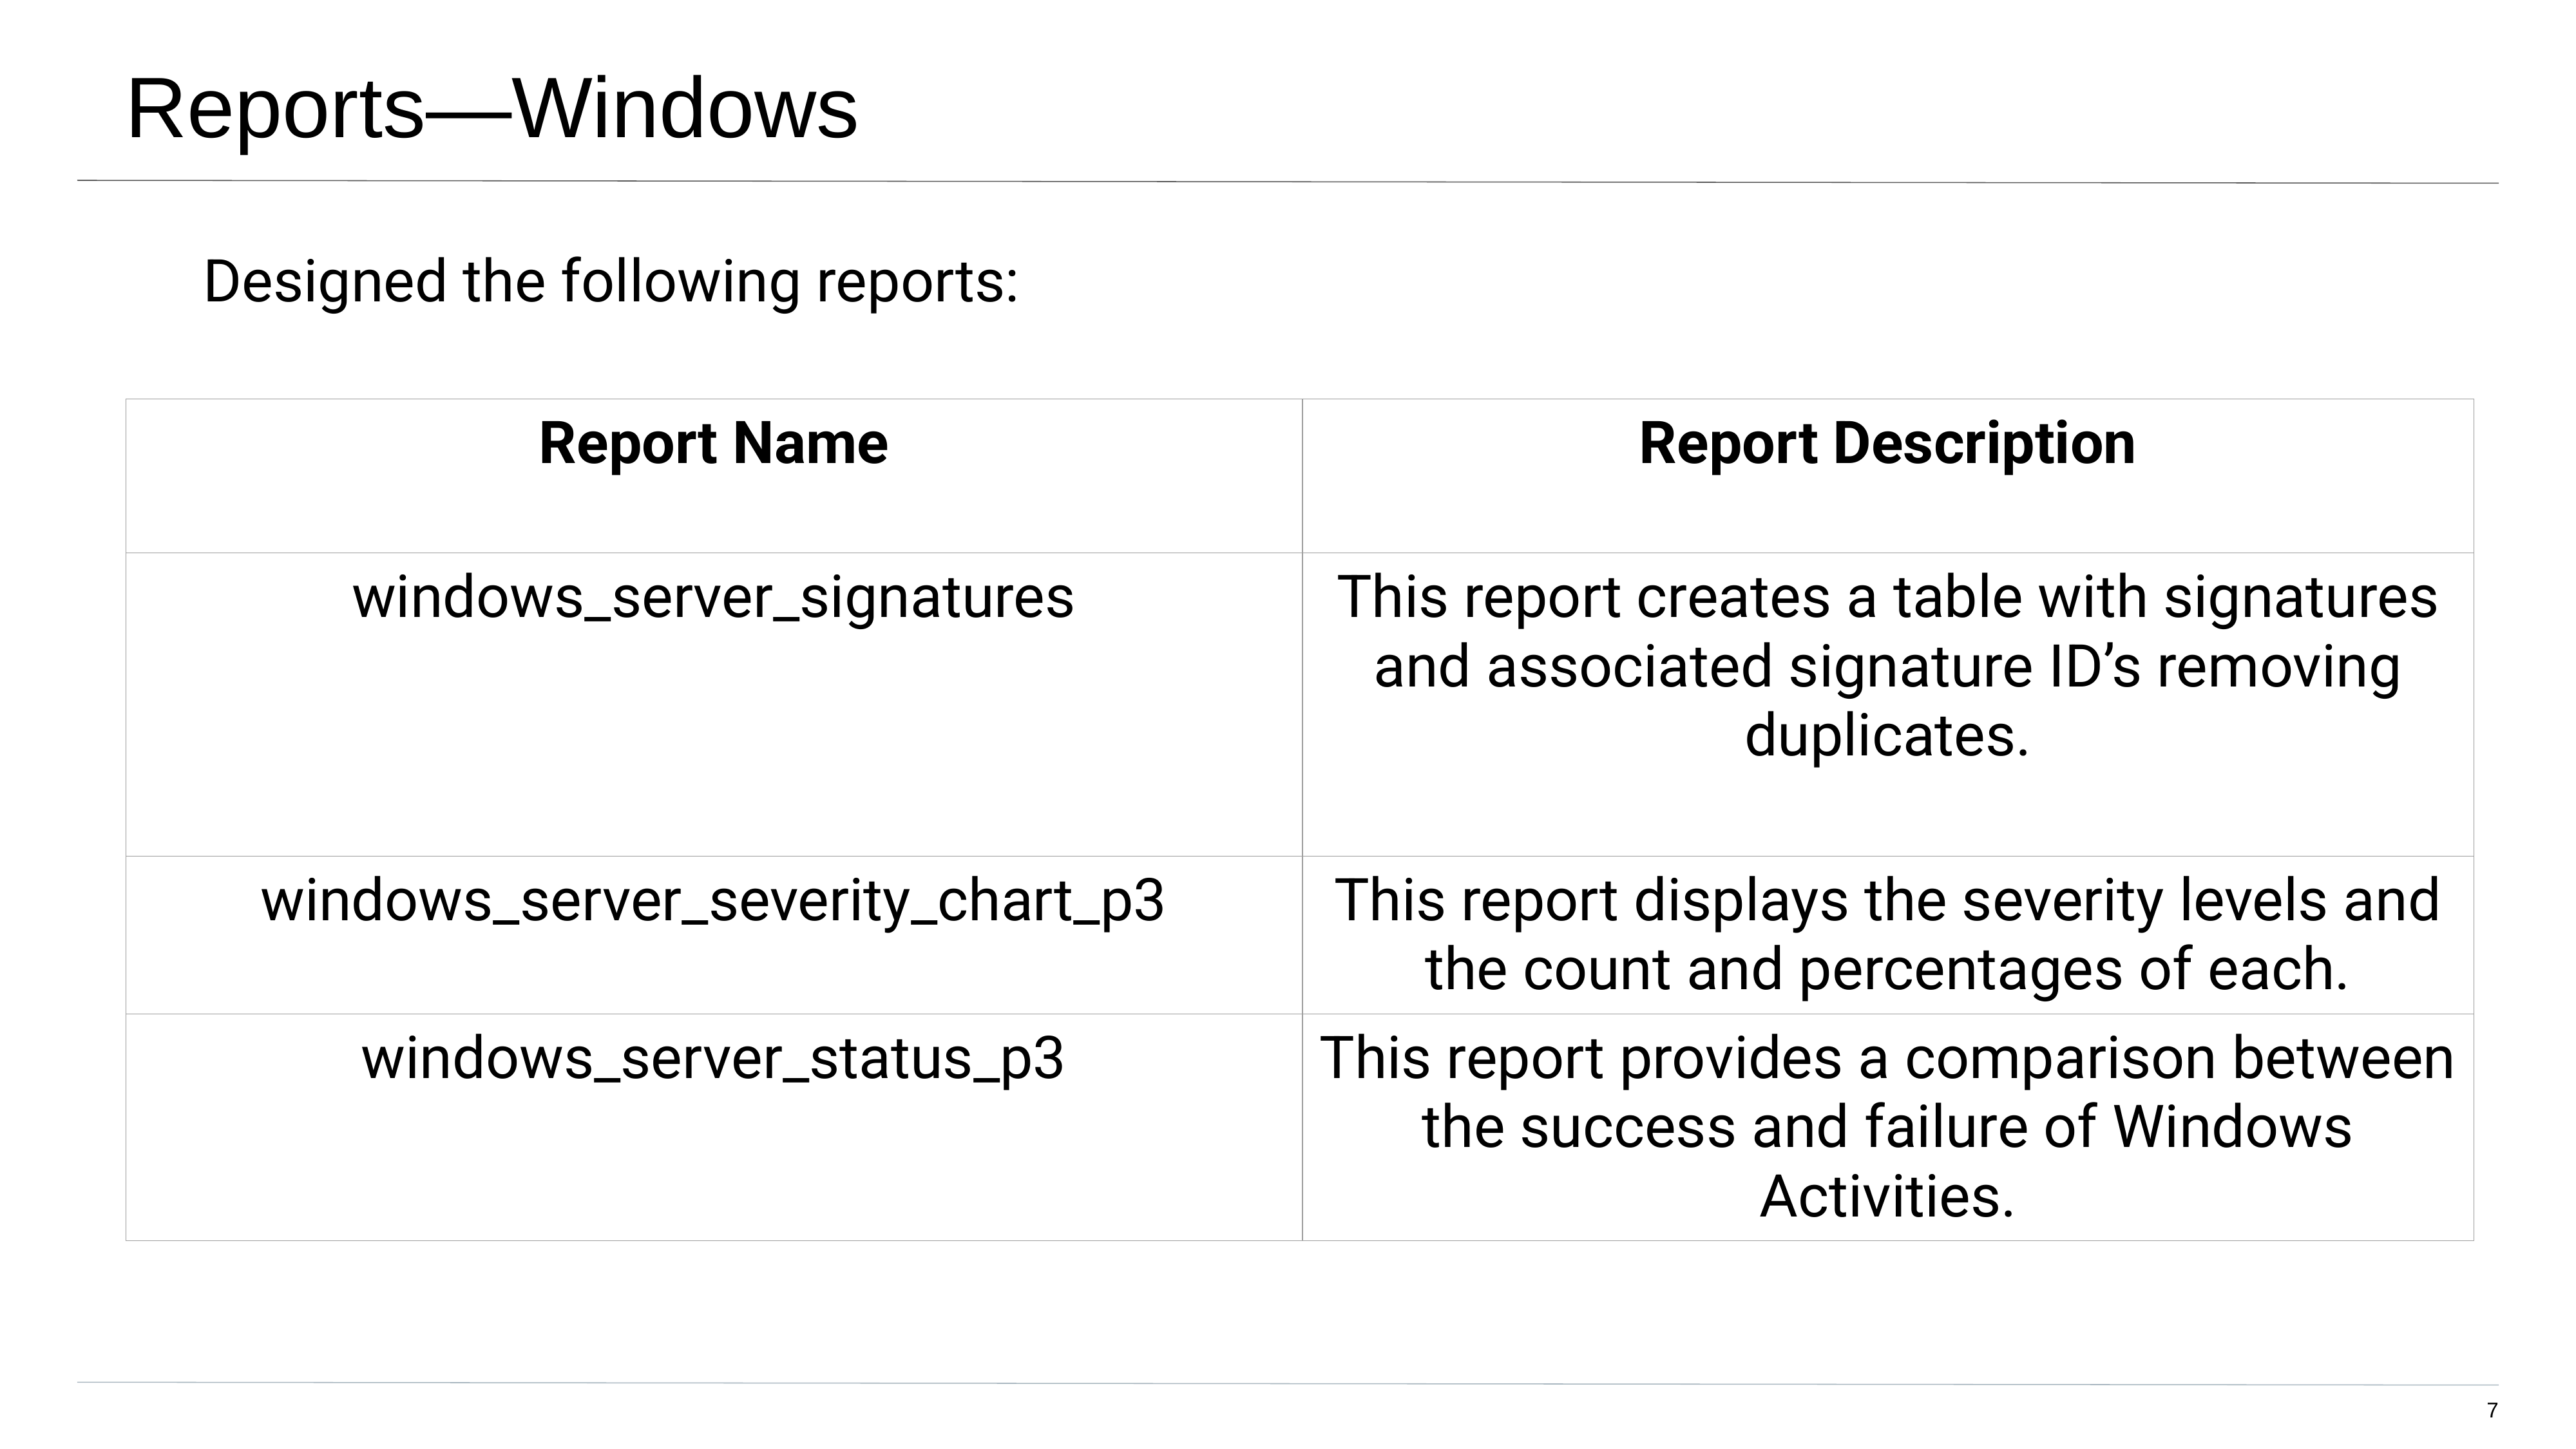

# Reports—Windows
Designed the following reports:

| Report Name | Report Description |
| --- | --- |
| windows\_server\_signatures | This report creates a table with signatures and associated signature ID’s removing duplicates. |
| windows\_server\_severity\_chart\_p3 | This report displays the severity levels and the count and percentages of each. |
| windows\_server\_status\_p3 | This report provides a comparison between the success and failure of Windows Activities. |
7